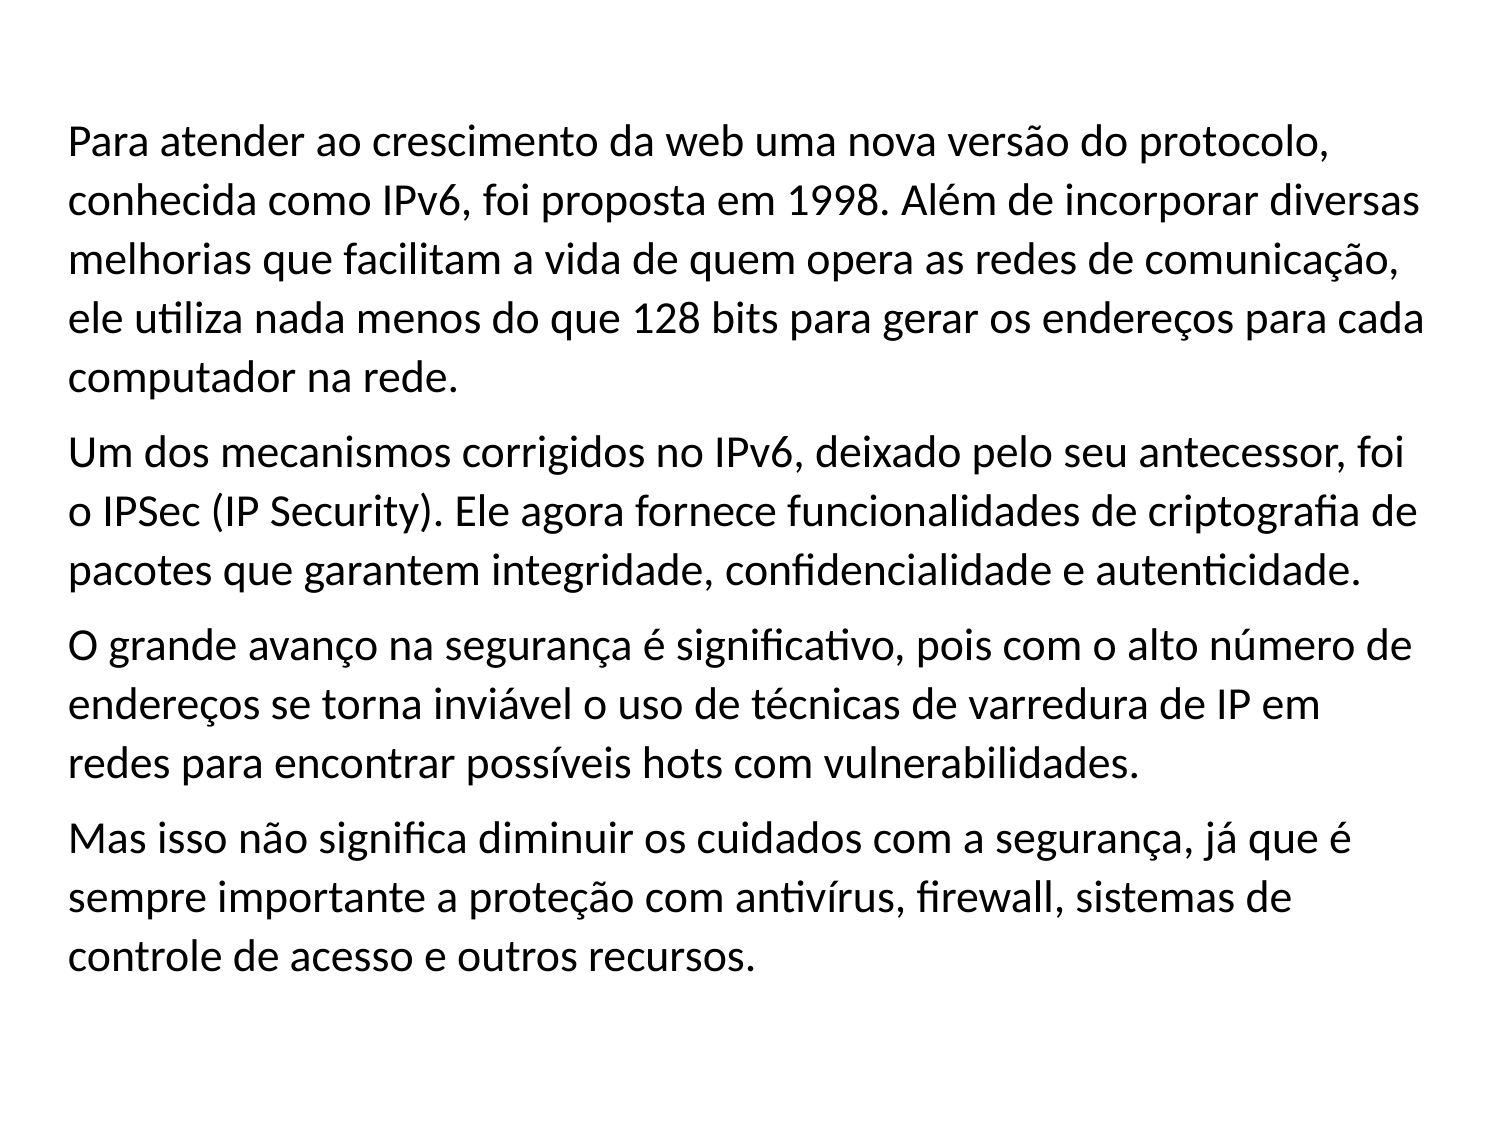

Para atender ao crescimento da web uma nova versão do protocolo, conhecida como IPv6, foi proposta em 1998. Além de incorporar diversas melhorias que facilitam a vida de quem opera as redes de comunicação, ele utiliza nada menos do que 128 bits para gerar os endereços para cada computador na rede.
Um dos mecanismos corrigidos no IPv6, deixado pelo seu antecessor, foi o IPSec (IP Security). Ele agora fornece funcionalidades de criptografia de pacotes que garantem integridade, confidencialidade e autenticidade.
O grande avanço na segurança é significativo, pois com o alto número de endereços se torna inviável o uso de técnicas de varredura de IP em redes para encontrar possíveis hots com vulnerabilidades.
Mas isso não significa diminuir os cuidados com a segurança, já que é sempre importante a proteção com antivírus, firewall, sistemas de controle de acesso e outros recursos.